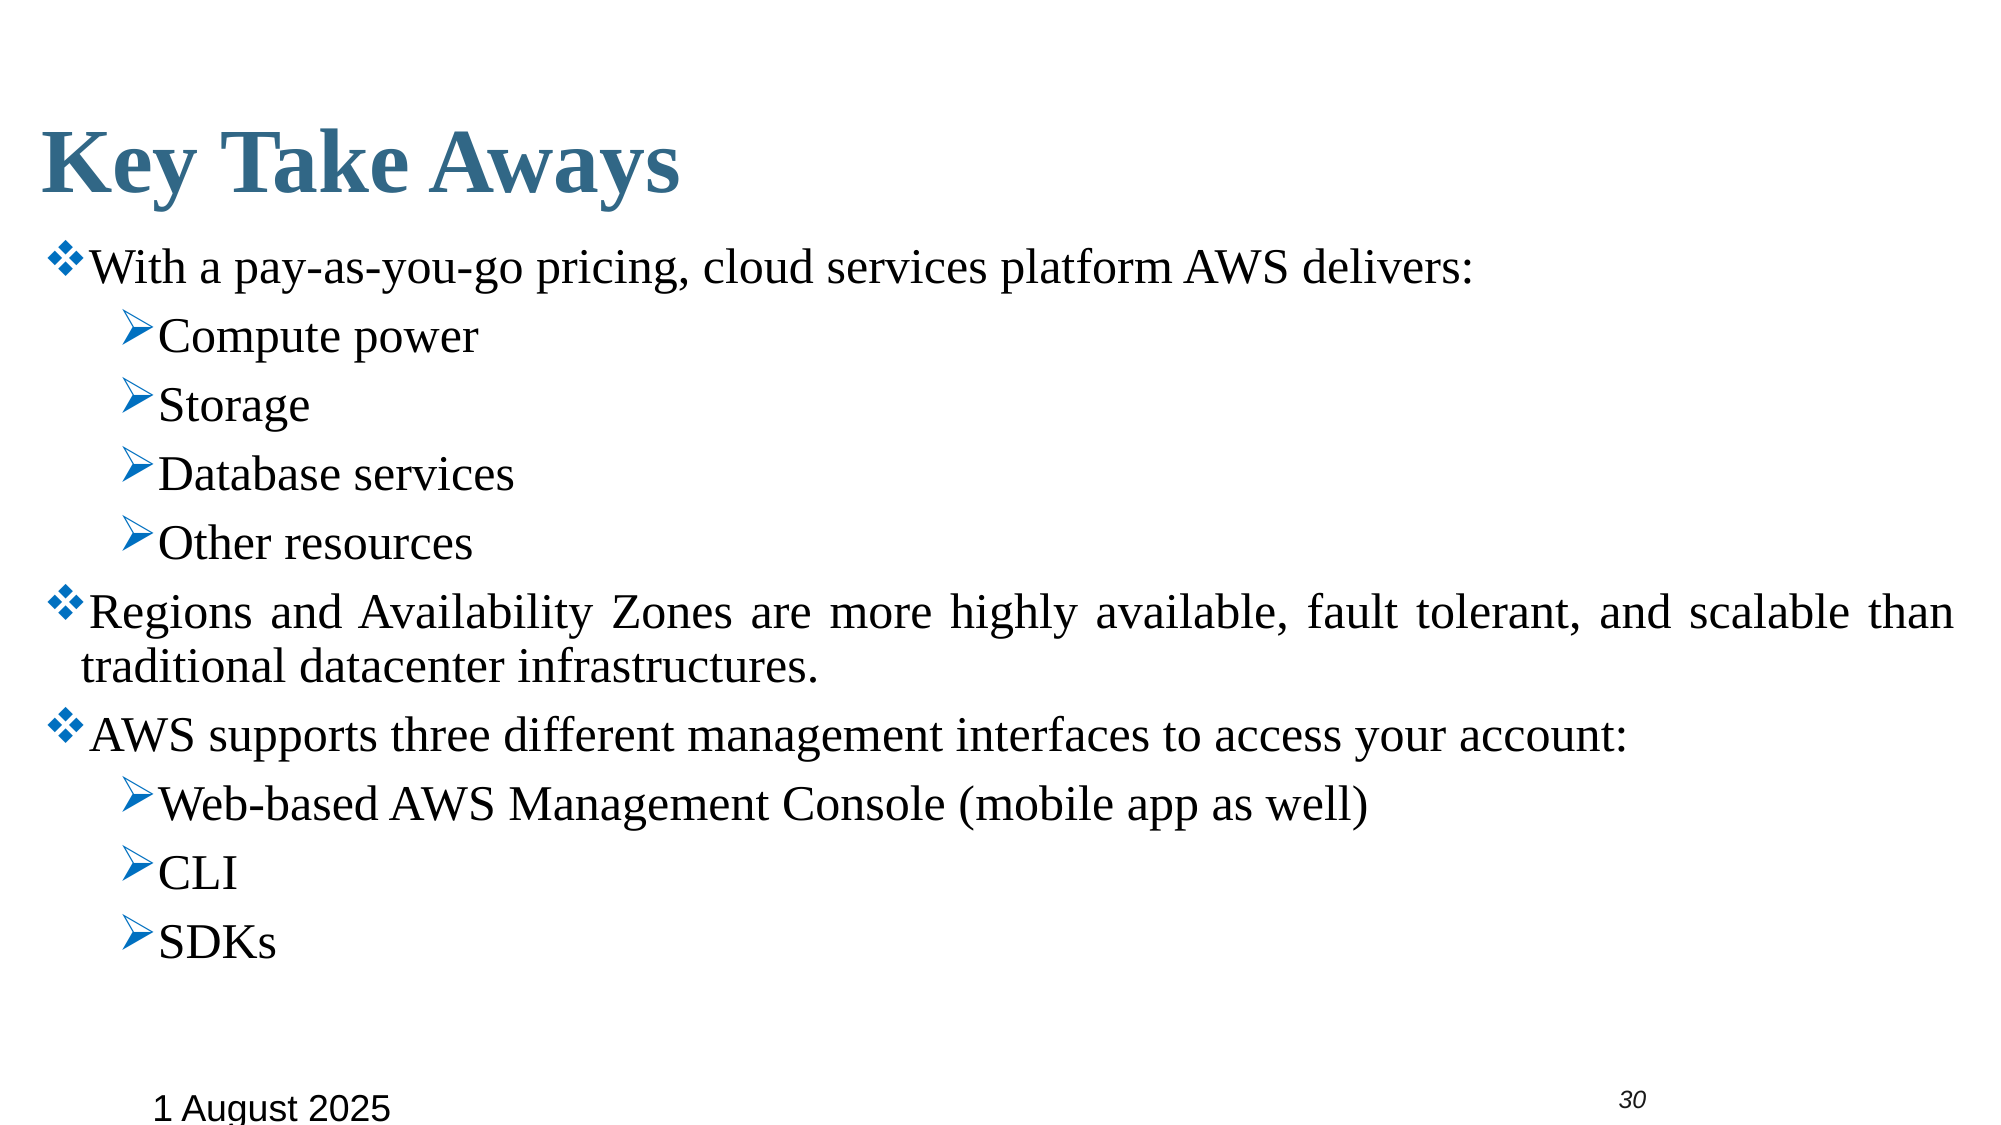

Key Take Aways
With a pay-as-you-go pricing, cloud services platform AWS delivers:
Compute power
Storage
Database services
Other resources
Regions and Availability Zones are more highly available, fault tolerant, and scalable than traditional datacenter infrastructures.
AWS supports three different management interfaces to access your account:
Web-based AWS Management Console (mobile app as well)
CLI
SDKs
1 August 2025
30